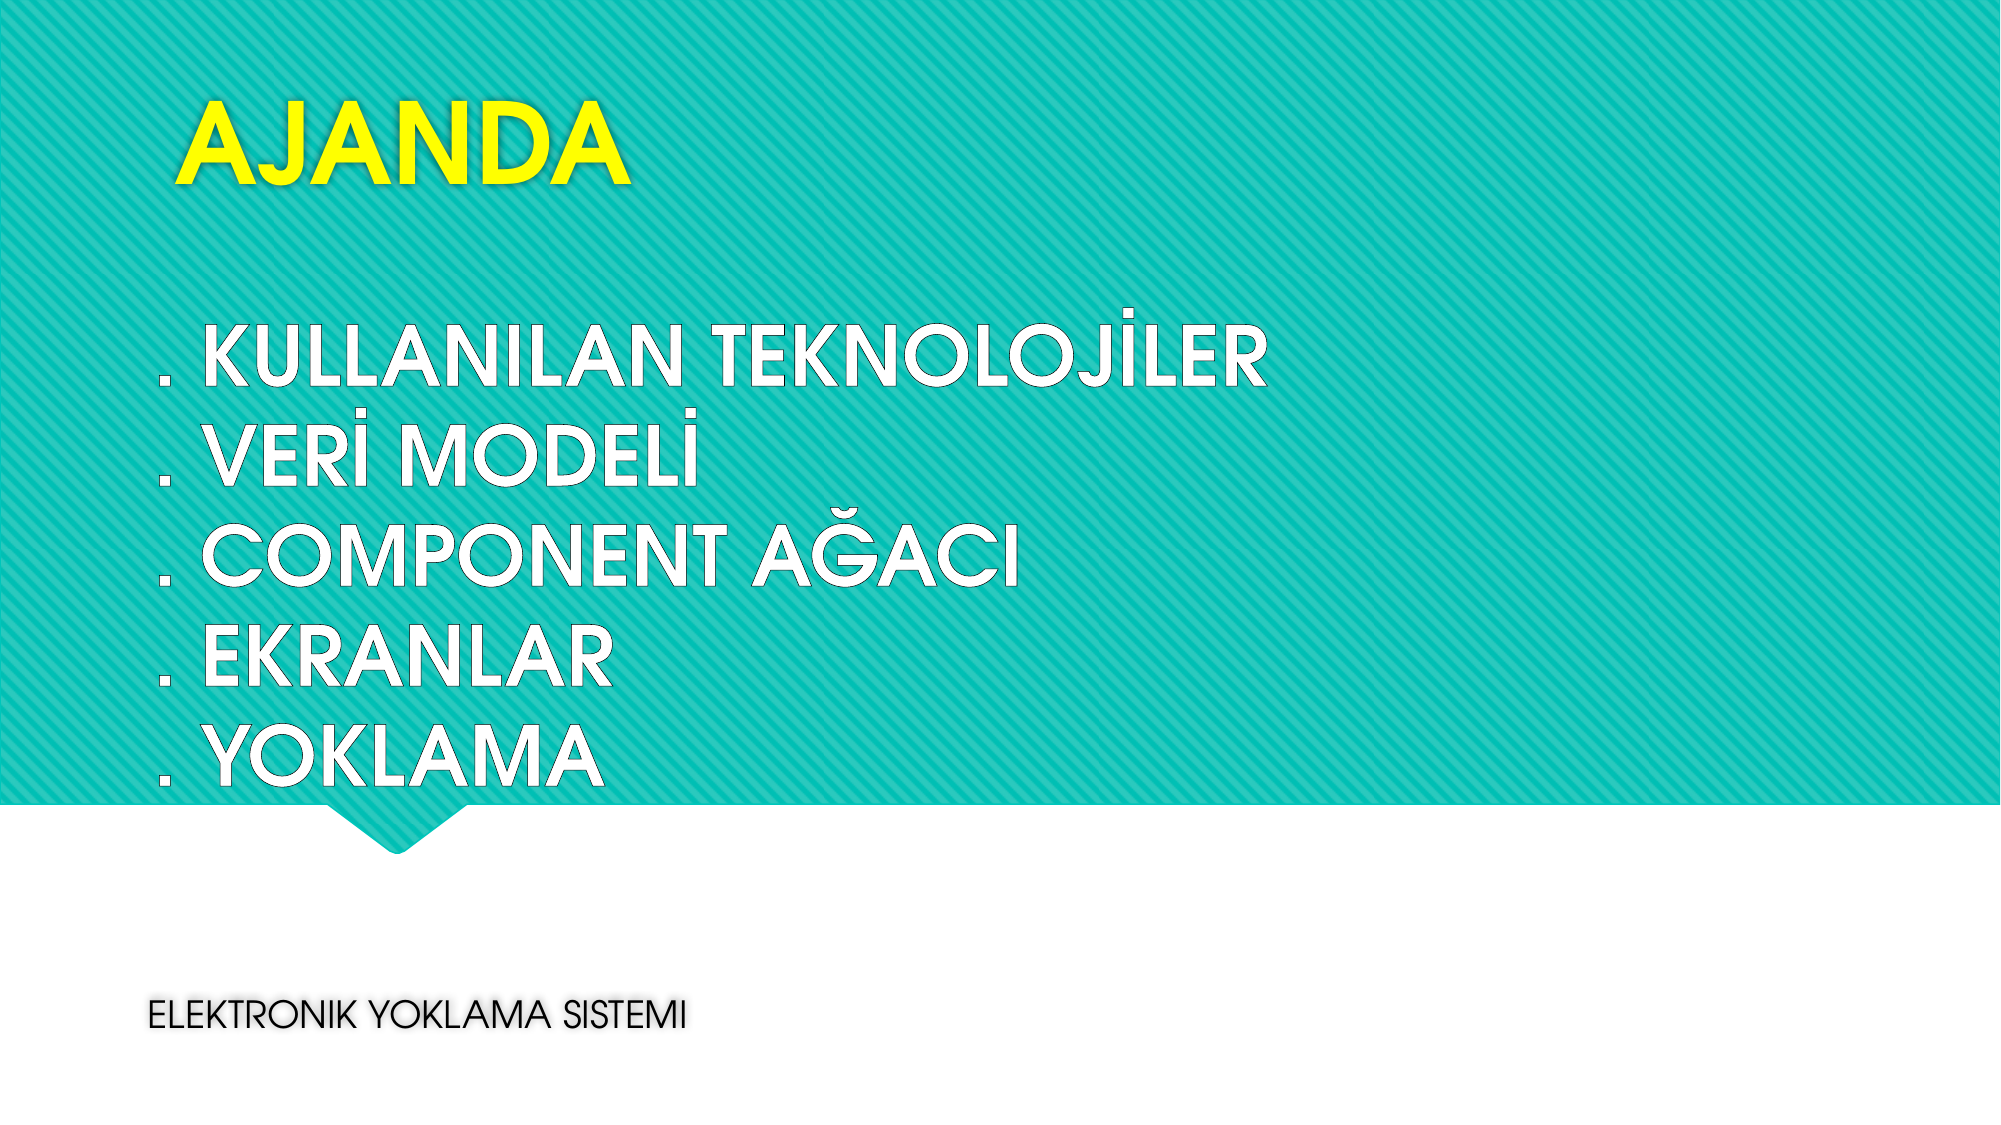

# AJANDA
. KULLANILAN TEKNOLOJİLER
. VERİ MODELİ
. COMPONENT AĞACI
. EKRANLAR
. YOKLAMA
ELEKTRONIK YOKLAMA SISTEMI